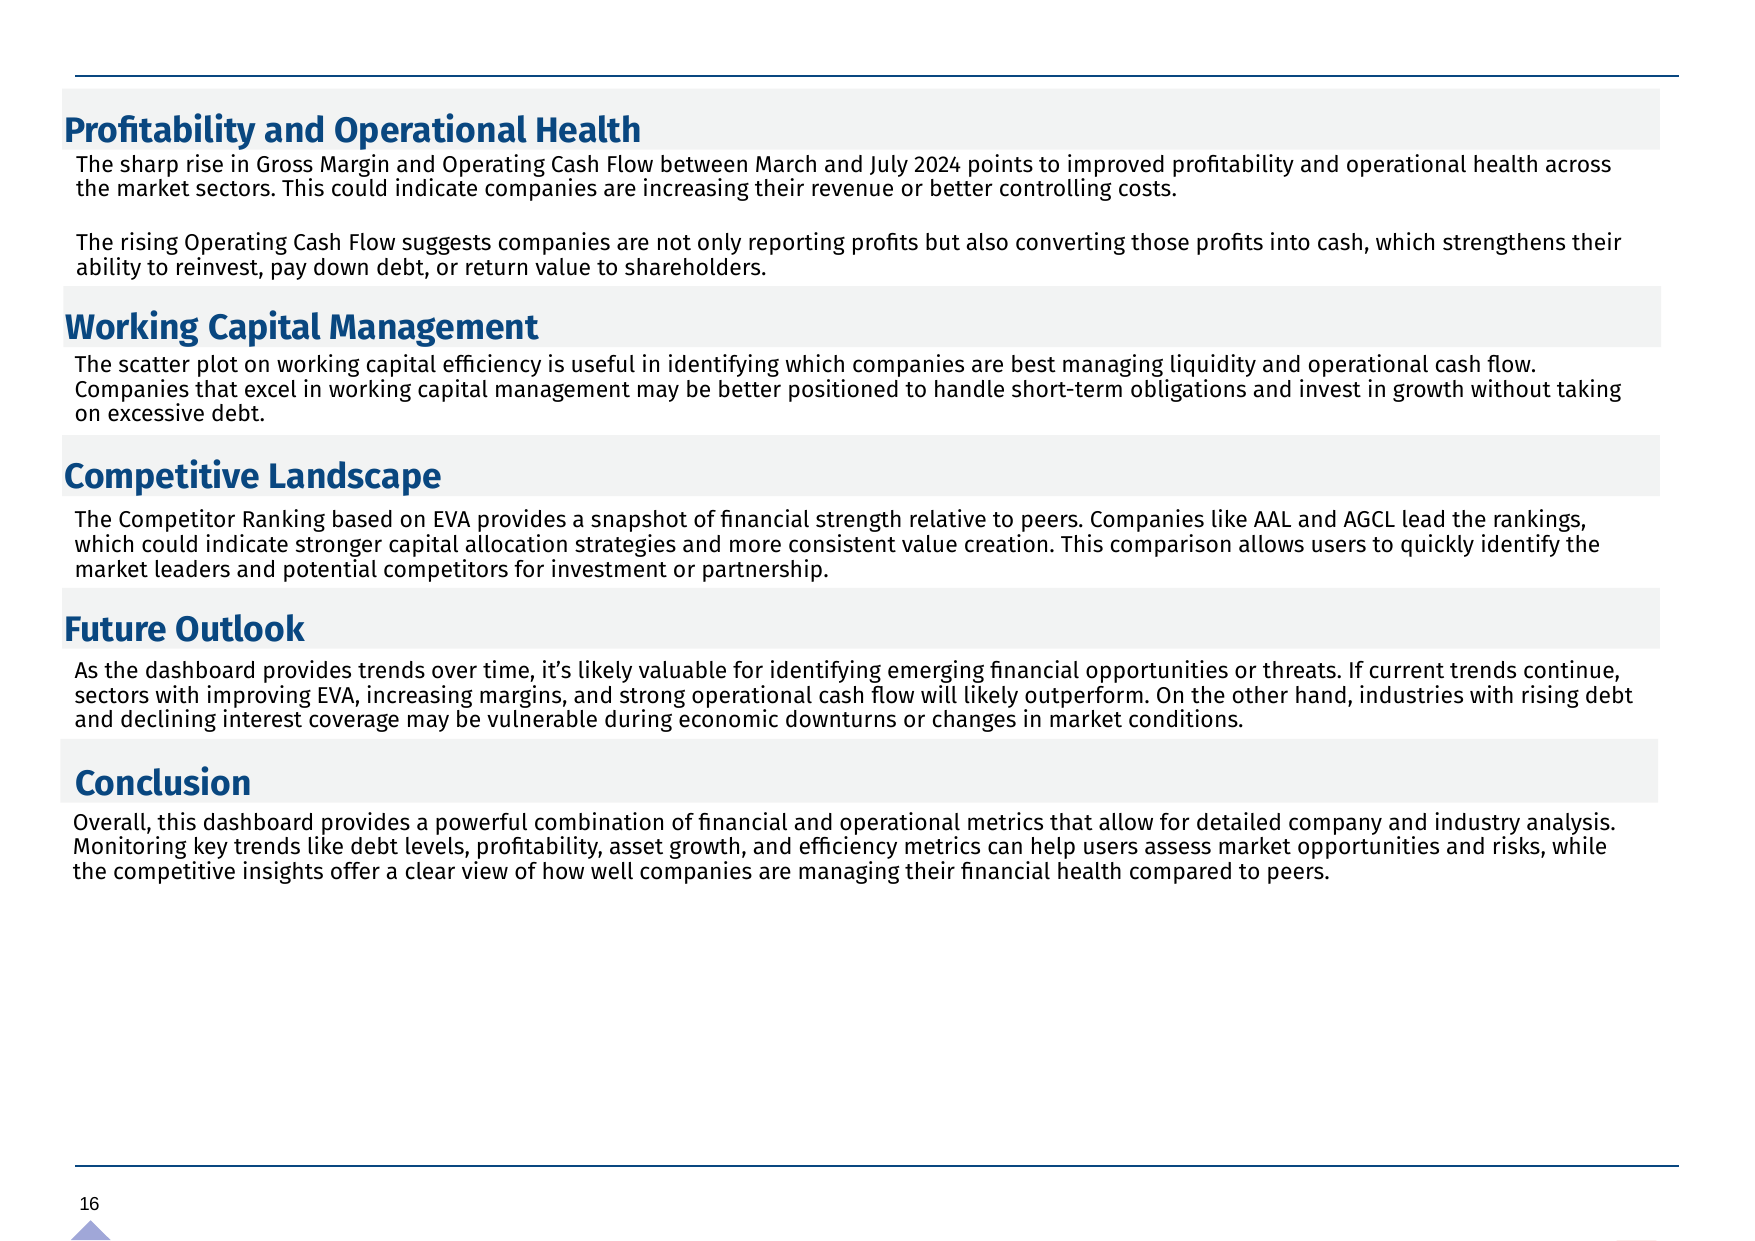

Profitability and Operational Health
The sharp rise in Gross Margin and Operating Cash Flow between March and July 2024 points to improved profitability and operational health across the market sectors. This could indicate companies are increasing their revenue or better controlling costs.

The rising Operating Cash Flow suggests companies are not only reporting profits but also converting those profits into cash, which strengthens their ability to reinvest, pay down debt, or return value to shareholders.
Working Capital Management
The scatter plot on working capital efficiency is useful in identifying which companies are best managing liquidity and operational cash flow. Companies that excel in working capital management may be better positioned to handle short-term obligations and invest in growth without taking on excessive debt.
Competitive Landscape
The Competitor Ranking based on EVA provides a snapshot of financial strength relative to peers. Companies like AAL and AGCL lead the rankings, which could indicate stronger capital allocation strategies and more consistent value creation. This comparison allows users to quickly identify the market leaders and potential competitors for investment or partnership.
Future Outlook
As the dashboard provides trends over time, it’s likely valuable for identifying emerging financial opportunities or threats. If current trends continue, sectors with improving EVA, increasing margins, and strong operational cash flow will likely outperform. On the other hand, industries with rising debt and declining interest coverage may be vulnerable during economic downturns or changes in market conditions.
Conclusion
Overall, this dashboard provides a powerful combination of financial and operational metrics that allow for detailed company and industry analysis. Monitoring key trends like debt levels, profitability, asset growth, and efficiency metrics can help users assess market opportunities and risks, while the competitive insights offer a clear view of how well companies are managing their financial health compared to peers.

16